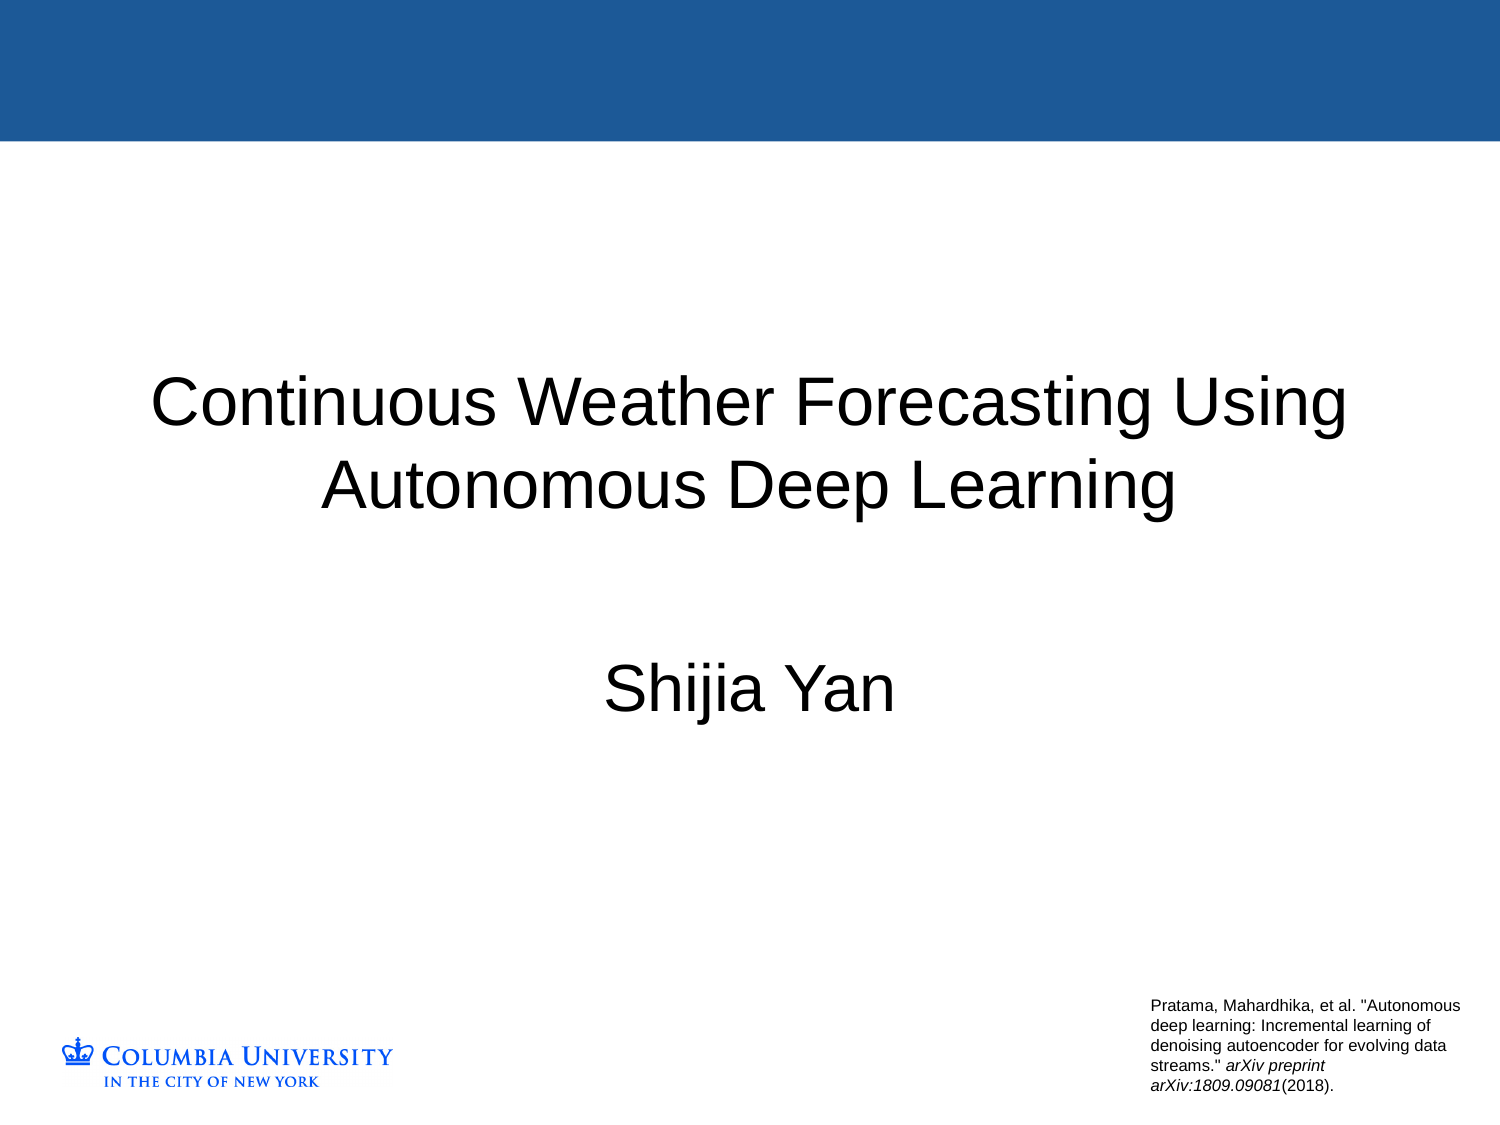

# Continuous Weather Forecasting Using Autonomous Deep Learning
Shijia Yan
Pratama, Mahardhika, et al. "Autonomous deep learning: Incremental learning of denoising autoencoder for evolving data streams." arXiv preprint arXiv:1809.09081(2018).